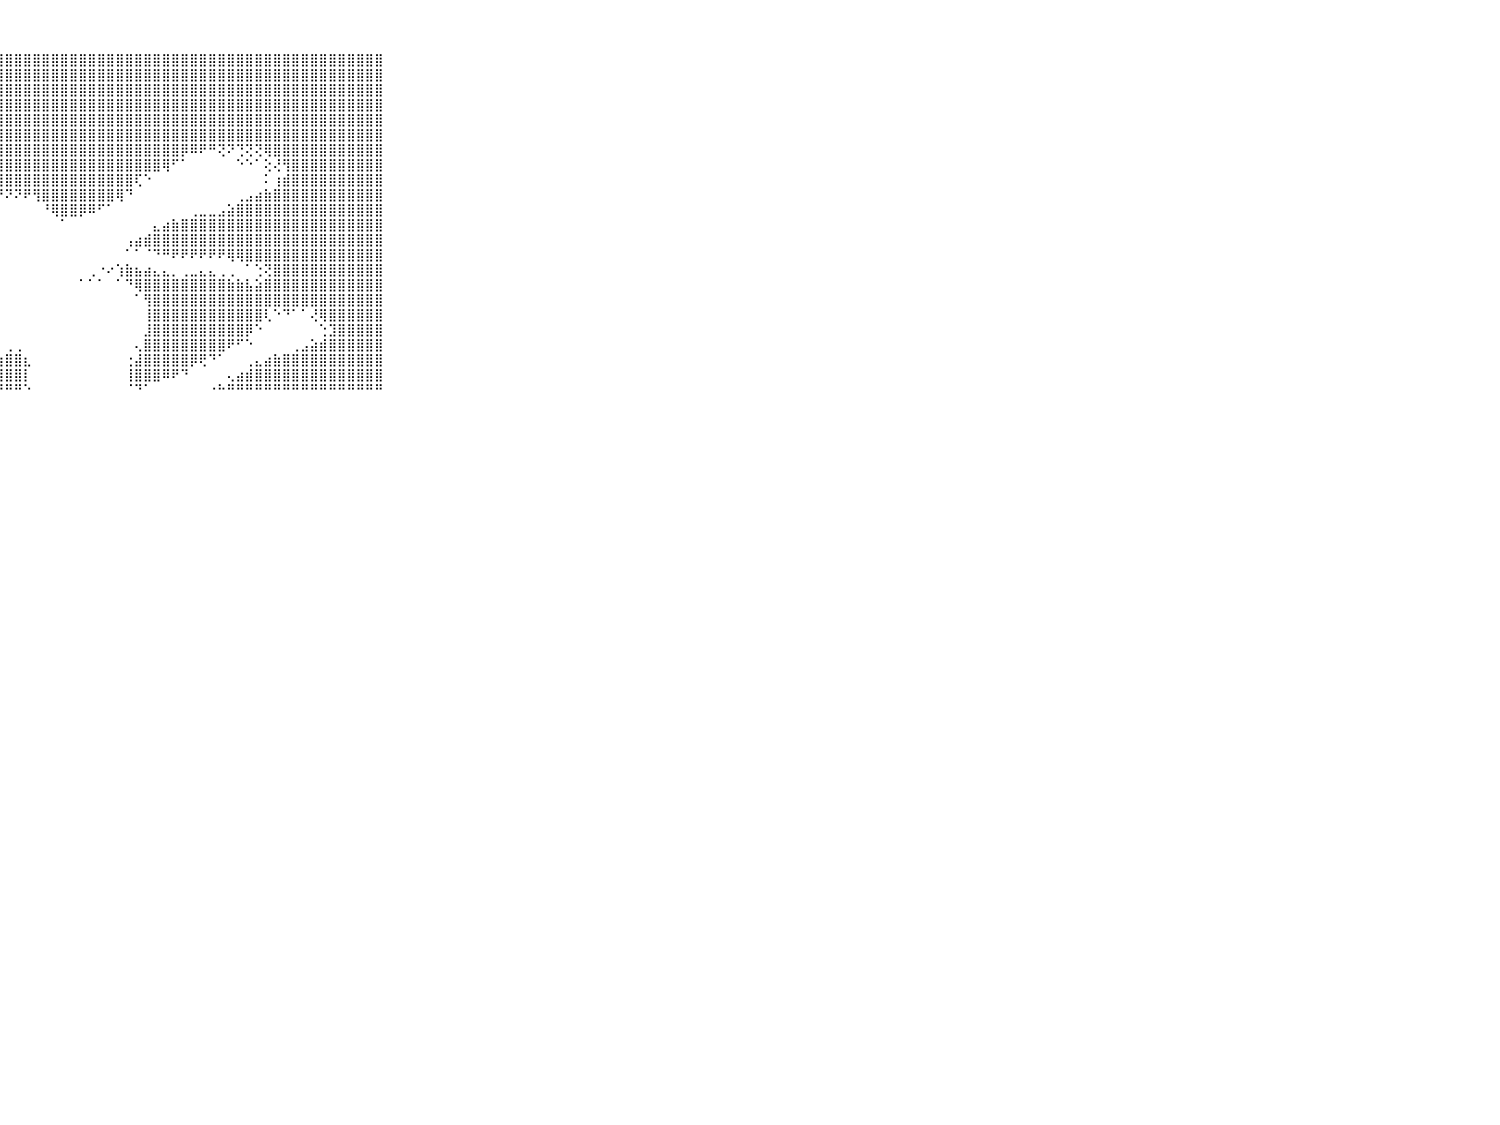

⠀⠀⠀⠀⠀⠀⠀⠀⠀⠀⠀⣿⣿⣿⣿⣿⣿⣿⣿⣿⣿⣿⣿⣿⣿⣿⣿⣿⣿⣿⣿⣿⣿⣿⣿⣿⣿⣿⣿⣿⣿⣿⣿⣿⣿⣿⣿⣿⣿⣿⣿⣿⣿⣿⣿⣿⣿⣿⣿⣿⣿⣿⣿⣿⣿⣿⣿⣿⣿⠀⠀⠀⠀⠀⠀⠀⠀⠀⠀⠀⠀
⠀⠀⠀⠀⠀⠀⠀⠀⠀⠀⠀⣿⣿⣿⣿⣿⣿⣿⣿⣿⣿⣿⣿⣿⣿⣿⣿⣿⣿⣿⣿⣿⣿⣿⣿⣿⣿⣿⣿⣿⣿⣿⣿⣿⣿⣿⣿⣿⣿⣿⣿⣿⣿⣿⣿⣿⣿⣿⣿⣿⣿⣿⣿⣿⣿⣿⣿⣿⣿⠀⠀⠀⠀⠀⠀⠀⠀⠀⠀⠀⠀
⠀⠀⠀⠀⠀⠀⠀⠀⠀⠀⠀⣿⣿⣿⣿⣿⣿⣿⣿⣿⣿⣿⣿⣿⣿⣿⣿⣿⣿⣿⣿⣿⣿⣿⣿⣿⣿⣿⣿⣿⣿⣿⣿⣿⣿⣿⣿⣿⣿⣿⣿⣿⣿⣿⣿⣿⣿⣿⣿⣿⣿⣿⣿⣿⣿⣿⣿⣿⣿⠀⠀⠀⠀⠀⠀⠀⠀⠀⠀⠀⠀
⠀⠀⠀⠀⠀⠀⠀⠀⠀⠀⠀⣿⣿⣿⣿⣿⣿⣿⣿⣿⣿⣿⣿⣿⣿⣿⣿⣿⣿⣿⣿⣿⣿⣿⣿⣿⣿⣿⣿⣿⣿⣿⣿⣿⣿⣿⣿⣿⣿⣿⣿⣿⣿⣿⣿⣿⣿⣿⣿⣿⣿⣿⣿⣿⣿⣿⣿⣿⣿⠀⠀⠀⠀⠀⠀⠀⠀⠀⠀⠀⠀
⠀⠀⠀⠀⠀⠀⠀⠀⠀⠀⠀⣿⣿⣿⣿⣿⣿⣿⣿⣿⣿⣿⣿⣿⣿⣿⣿⣿⣿⣿⣿⣿⣿⣿⣿⣿⣿⣿⣿⣿⣿⣿⣿⣿⣿⣿⣿⣿⣿⣿⣿⣿⣿⣿⣿⣿⣿⣿⣿⣿⣿⣿⣿⣿⣿⣿⣿⣿⣿⠀⠀⠀⠀⠀⠀⠀⠀⠀⠀⠀⠀
⠀⠀⠀⠀⠀⠀⠀⠀⠀⠀⠀⣿⣿⣿⣿⣿⣿⣿⣿⣿⣿⣿⣿⣿⣿⣿⣿⣿⣿⣿⣿⣿⣿⣿⣿⣿⣿⣿⣿⣿⣿⣿⣿⣿⣿⣿⣿⣿⣿⣿⣿⣿⣿⣿⣿⣿⣿⣿⣿⣿⣿⣿⣿⣿⣿⣿⣿⣿⣿⠀⠀⠀⠀⠀⠀⠀⠀⠀⠀⠀⠀
⠀⠀⠀⠀⠀⠀⠀⠀⠀⠀⠀⣿⣿⣿⣿⣿⣿⣿⣿⣿⣿⣿⣿⣿⣿⣿⣿⣿⣿⣿⣿⣿⣿⣿⣿⣿⣿⣿⣿⣿⣿⣿⣿⣿⣿⣿⣿⡿⠿⠟⠛⢝⠝⢙⢝⢝⢿⣿⣿⣿⣿⣿⣿⣿⣿⣿⣿⣿⣿⠀⠀⠀⠀⠀⠀⠀⠀⠀⠀⠀⠀
⠀⠀⠀⠀⠀⠀⠀⠀⠀⠀⠀⣿⣿⣿⣿⣿⣿⣿⣿⣿⣿⣿⣿⣿⣿⣿⣿⣿⣿⣿⣿⣿⣿⣿⣿⣿⣿⣿⣿⣿⣿⣿⣿⣿⣿⢿⠋⠁⠀⠀⠀⠀⠀⠑⠑⠁⢕⢜⢻⣿⣿⣿⣿⣿⣿⣿⣿⣿⣿⠀⠀⠀⠀⠀⠀⠀⠀⠀⠀⠀⠀
⠀⠀⠀⠀⠀⠀⠀⠀⠀⠀⠀⣿⣿⣿⣿⣿⣿⣿⣿⣿⣿⣿⣿⣿⣿⣿⣿⣿⣿⣿⣿⣿⣿⣿⣿⣿⣿⣿⣿⣿⣿⣿⢏⠑⠀⠀⠀⠀⠀⠀⠀⠀⠀⠀⠀⠀⠅⢰⣾⣿⣿⣿⣿⣿⣿⣿⣿⣿⣿⠀⠀⠀⠀⠀⠀⠀⠀⠀⠀⠀⠀
⠀⠀⠀⠀⠀⠀⠀⠀⠀⠀⠀⣿⣿⣿⣿⣿⣿⣿⣿⣿⣿⣿⣿⢿⠟⠟⠙⠙⠝⠝⠟⢻⣿⣿⣿⣿⣿⣿⣿⣿⢿⠙⠀⠀⠀⠀⠀⠀⠀⠀⠀⠀⠀⢀⣠⣴⣷⣿⣿⣿⣿⣿⣿⣿⣿⣿⣿⣿⣿⠀⠀⠀⠀⠀⠀⠀⠀⠀⠀⠀⠀
⠀⠀⠀⠀⠀⠀⠀⠀⠀⠀⠀⣿⣿⣿⣿⣿⣿⣿⣿⣿⢿⠏⠁⠁⠀⠀⠀⠀⠀⠀⠀⠀⠘⢿⣿⣿⡿⠿⠋⠁⠀⠀⠀⠀⠀⠀⠀⠀⢀⣀⣀⣠⣵⣿⣿⣿⣿⣿⣿⣿⣿⣿⣿⣿⣿⣿⣿⣿⣿⠀⠀⠀⠀⠀⠀⠀⠀⠀⠀⠀⠀
⠀⠀⠀⠀⠀⠀⠀⠀⠀⠀⠀⣿⣿⣿⣿⣿⣿⣿⢟⠑⠀⠀⠀⠀⠀⠀⠀⠀⠀⠀⠀⠀⠀⠀⠁⠀⠀⠀⠀⠀⠀⠀⠀⠀⣄⣴⣷⣿⣿⣿⣿⣿⣿⣿⣿⣿⣿⣿⣿⣿⣿⣿⣿⣿⣿⣿⣿⣿⣿⠀⠀⠀⠀⠀⠀⠀⠀⠀⠀⠀⠀
⠀⠀⠀⠀⠀⠀⠀⠀⠀⠀⠀⣿⣿⣿⡿⠟⠙⠁⠀⠀⠀⠀⠀⠀⠀⠀⠀⠀⠀⠀⠀⠀⠀⠀⠀⠀⠀⠀⠀⠀⠀⢠⣴⣾⣿⣿⣿⣿⣿⣿⣿⣿⣿⣿⣿⣿⣿⣿⣿⣿⣿⣿⣿⣿⣿⣿⣿⣿⣿⠀⠀⠀⠀⠀⠀⠀⠀⠀⠀⠀⠀
⠀⠀⠀⠀⠀⠀⠀⠀⠀⠀⠀⣿⠟⠋⠀⠀⠀⠀⠀⠀⠀⠀⠀⠀⠀⠀⠀⠀⠀⠀⠀⠀⠀⠀⠀⠀⠀⠀⠀⠀⠀⠁⠁⠈⠙⠛⠟⠟⠟⠟⠟⠟⢿⢿⣿⣿⣿⣿⣿⣿⣿⣿⣿⣿⣿⣿⣿⣿⣿⠀⠀⠀⠀⠀⠀⠀⠀⠀⠀⠀⠀
⠀⠀⠀⠀⠀⠀⠀⠀⠀⠀⠀⠁⠀⠀⠀⠀⠀⠀⠀⠀⠀⠀⠀⠀⠀⠀⠀⠀⠀⠀⠀⠀⠀⠀⠀⠀⠀⢀⠐⠔⢱⣷⣦⣴⣄⣄⡀⢀⣀⣄⣄⢀⢀⠀⠁⢑⢝⣿⣿⣿⣿⣿⣿⣿⣿⣿⣿⣿⣿⠀⠀⠀⠀⠀⠀⠀⠀⠀⠀⠀⠀
⠀⠀⠀⠀⠀⠀⠀⠀⠀⠀⠀⠀⠀⠀⠀⠀⠀⠀⠀⠀⠀⠀⠀⠀⠀⠀⠀⠀⠀⠀⠀⠀⠀⠀⠀⠀⠁⠁⠁⠀⠁⠙⢿⣿⣿⣿⣿⣿⣿⣿⣿⣿⣷⣷⣧⣵⣿⣿⣿⣿⣿⣿⣿⣿⣿⣿⣿⣿⣿⠀⠀⠀⠀⠀⠀⠀⠀⠀⠀⠀⠀
⠀⠀⠀⠀⠀⠀⠀⠀⠀⠀⠀⠀⠀⠀⠀⠀⠀⠀⠀⠀⠀⠀⠀⠀⠀⠀⠀⠀⠀⠀⠀⠀⠀⠀⠀⠀⠀⠀⠀⠀⠀⠀⠁⢻⣿⣿⣿⣿⣿⣿⣿⣿⣿⣿⣿⣿⣿⣿⣿⣿⣿⣿⣿⣿⣿⣿⣿⣿⣿⠀⠀⠀⠀⠀⠀⠀⠀⠀⠀⠀⠀
⠀⠀⠀⠀⠀⠀⠀⠀⠀⠀⠀⠀⠀⠀⠀⠀⠀⠀⠀⠀⠀⠀⠀⠀⠀⠀⠀⠀⠀⠀⠀⠀⠀⠀⠀⠀⠀⠀⠀⠀⠀⠀⠀⢸⣿⣿⣿⣿⣿⣿⣿⣿⣿⣿⣿⣿⢇⠑⠙⠁⠁⢜⢿⣿⣿⣿⣿⣿⣿⠀⠀⠀⠀⠀⠀⠀⠀⠀⠀⠀⠀
⠀⠀⠀⠀⠀⠀⠀⠀⠀⠀⠀⠀⠀⠀⠀⠀⠀⠀⠀⠀⠀⠀⠀⠀⠀⠀⠀⠀⠀⠀⠀⠀⠀⠀⠀⠀⠀⠀⠀⠀⠀⠀⠀⣸⣿⣿⣿⣿⣿⣿⣿⣿⣿⣿⡿⠑⠀⠀⠀⠀⠀⠀⢑⣹⣿⣿⣿⣿⣿⠀⠀⠀⠀⠀⠀⠀⠀⠀⠀⠀⠀
⠀⠀⠀⠀⠀⠀⠀⠀⠀⠀⠀⠀⠀⠀⠀⠀⠀⠀⠀⠀⠀⠀⠀⠀⠀⠀⠀⠀⢀⢀⠀⠀⠀⠀⠀⠀⠀⠀⠀⠀⠀⠀⢄⣿⣿⣿⣿⣿⣿⣿⣿⣿⠟⠋⠑⠀⠀⠀⠀⢀⣠⣵⣾⣿⣿⣿⣿⣿⣿⠀⠀⠀⠀⠀⠀⠀⠀⠀⠀⠀⠀
⠀⠀⠀⠀⠀⠀⠀⠀⠀⠀⠀⠀⠀⠀⠀⠀⠀⠀⠀⠀⠀⠀⠀⠀⢀⣤⣤⣷⣿⣿⣆⠀⠀⠀⠀⠀⠀⠀⠀⠀⠀⢐⣼⣿⣿⣿⣿⣿⡿⢟⠙⠁⠀⠀⢀⣄⣴⣷⣿⣿⣿⣿⣿⣿⣿⣿⣿⣿⣿⠀⠀⠀⠀⠀⠀⠀⠀⠀⠀⠀⠀
⠀⠀⠀⠀⠀⠀⠀⠀⠀⠀⠀⠀⠀⠀⠀⠀⠀⠀⠀⠀⢀⣄⣴⣷⣿⣿⣿⣿⣿⣿⡇⠀⠀⠀⠀⠀⠀⠀⠀⠀⠀⢸⣿⣿⣿⠿⠟⠙⠀⠀⠀⠀⢄⣴⣾⣿⣿⣿⣿⣿⣿⣿⣿⣿⣿⣿⣿⣿⣿⠀⠀⠀⠀⠀⠀⠀⠀⠀⠀⠀⠀
⠀⠀⠀⠀⠀⠀⠀⠀⠀⠀⠀⠀⠀⠀⠀⠀⠀⠀⠀⠚⠛⠛⠛⠛⠛⠛⠛⠛⠛⠛⠑⠀⠀⠀⠀⠀⠀⠀⠀⠀⠀⠈⠙⠁⠀⠀⠀⠀⠀⠀⠐⠓⠛⠛⠛⠛⠛⠛⠛⠛⠛⠛⠛⠛⠛⠛⠛⠛⠛⠀⠀⠀⠀⠀⠀⠀⠀⠀⠀⠀⠀